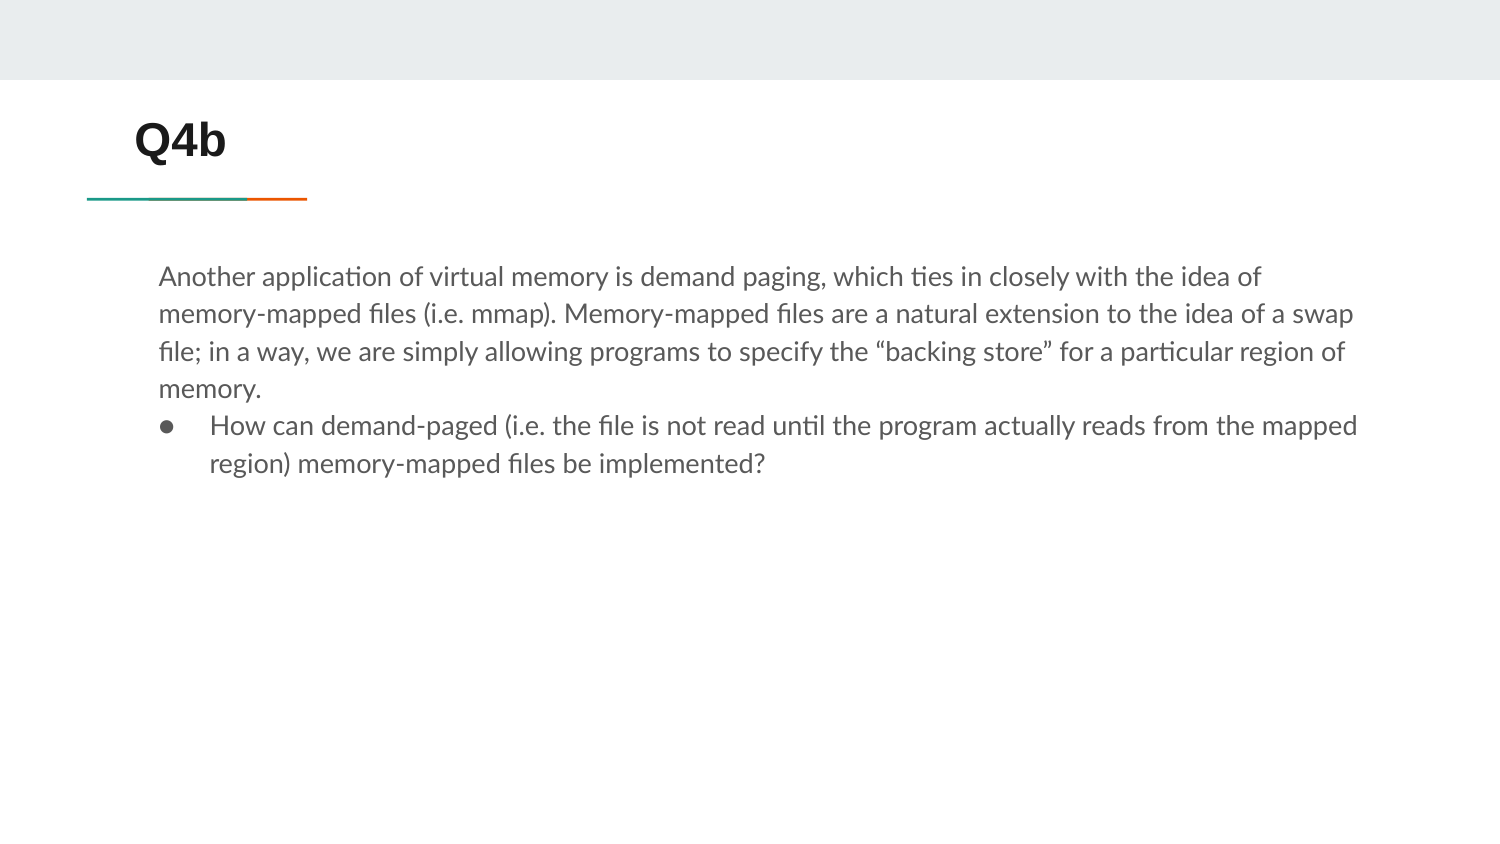

# Q4b
Another application of virtual memory is demand paging, which ties in closely with the idea of memory-mapped files (i.e. mmap). Memory-mapped files are a natural extension to the idea of a swap file; in a way, we are simply allowing programs to specify the “backing store” for a particular region of memory.
How can demand-paged (i.e. the file is not read until the program actually reads from the mapped region) memory-mapped files be implemented?